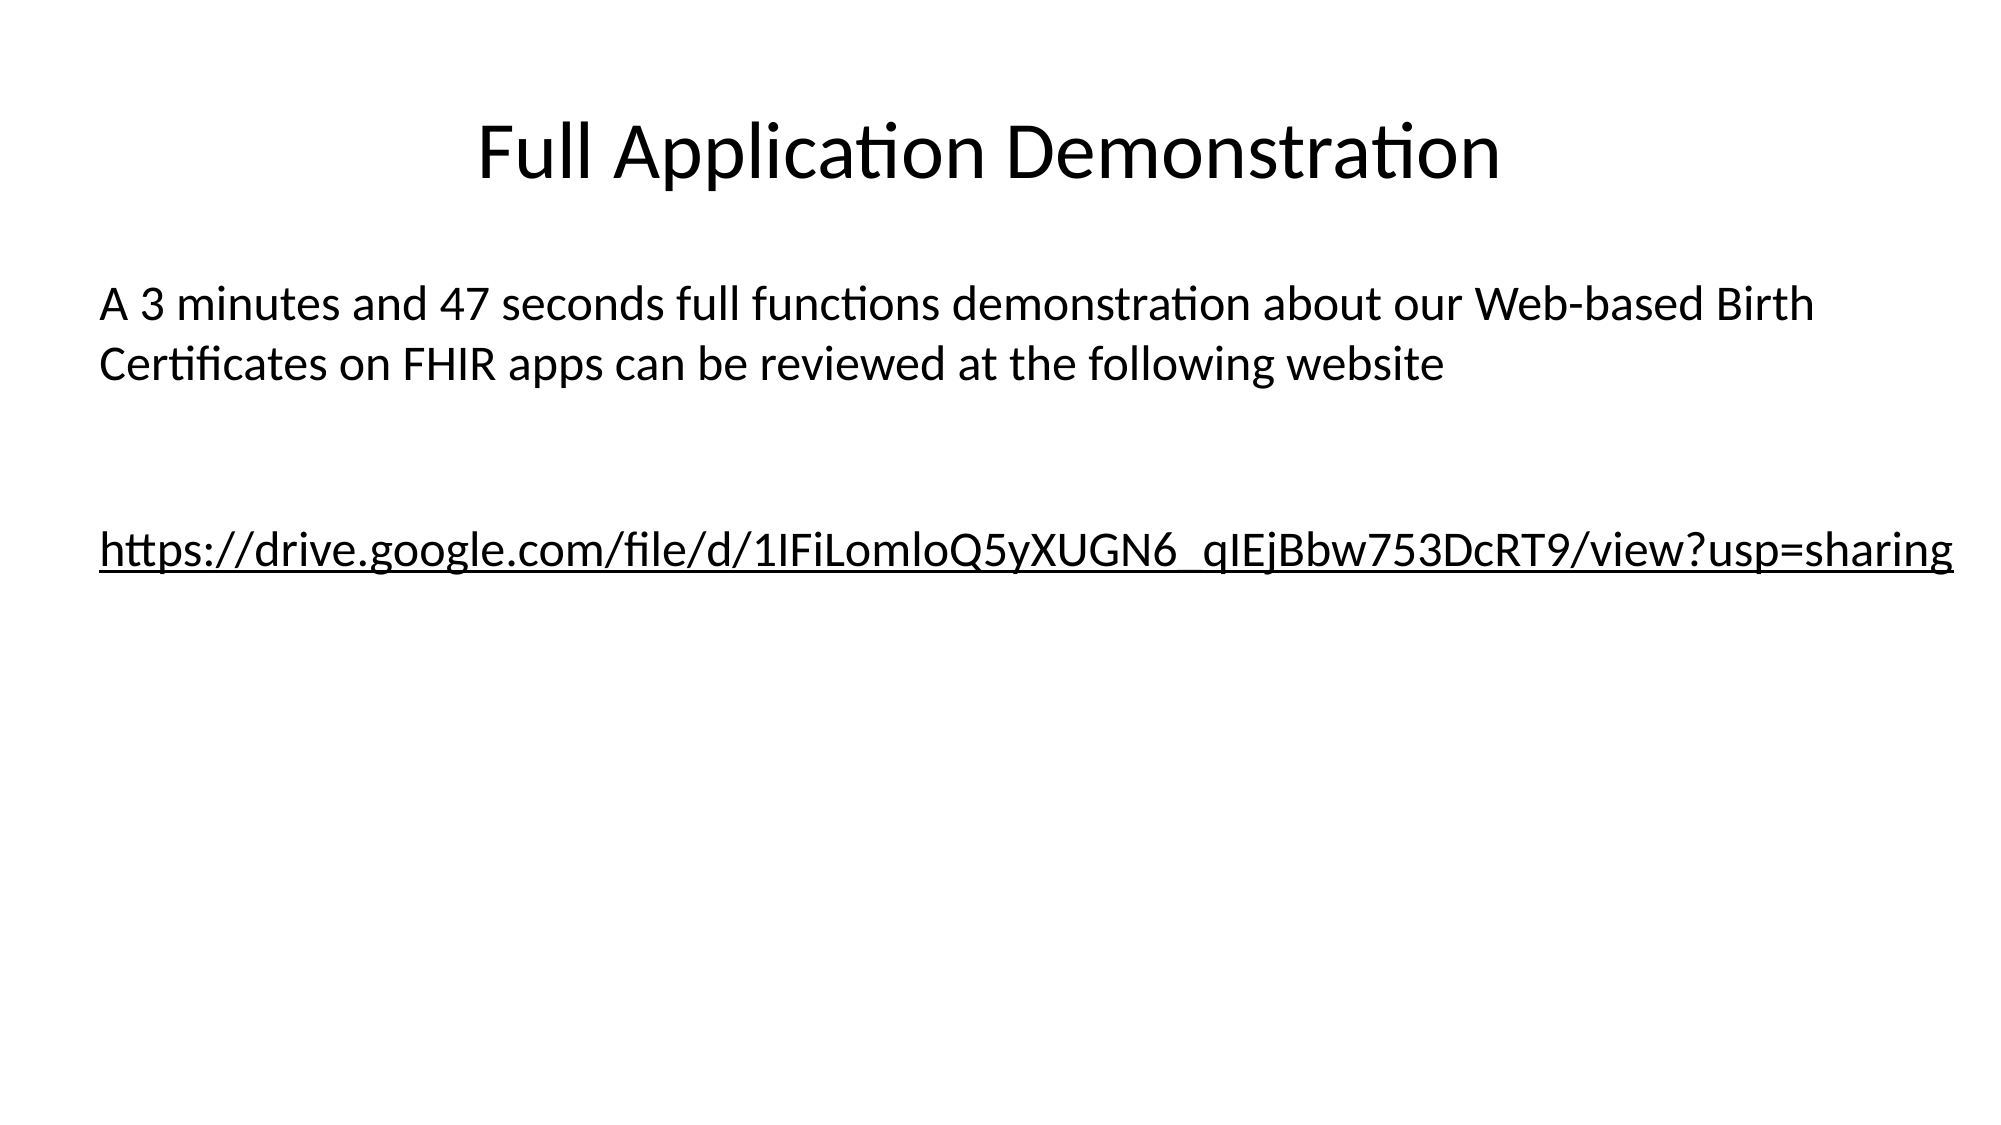

# Full Application Demonstration
A 3 minutes and 47 seconds full functions demonstration about our Web-based Birth Certificates on FHIR apps can be reviewed at the following website
https://drive.google.com/file/d/1IFiLomloQ5yXUGN6_qIEjBbw753DcRT9/view?usp=sharing